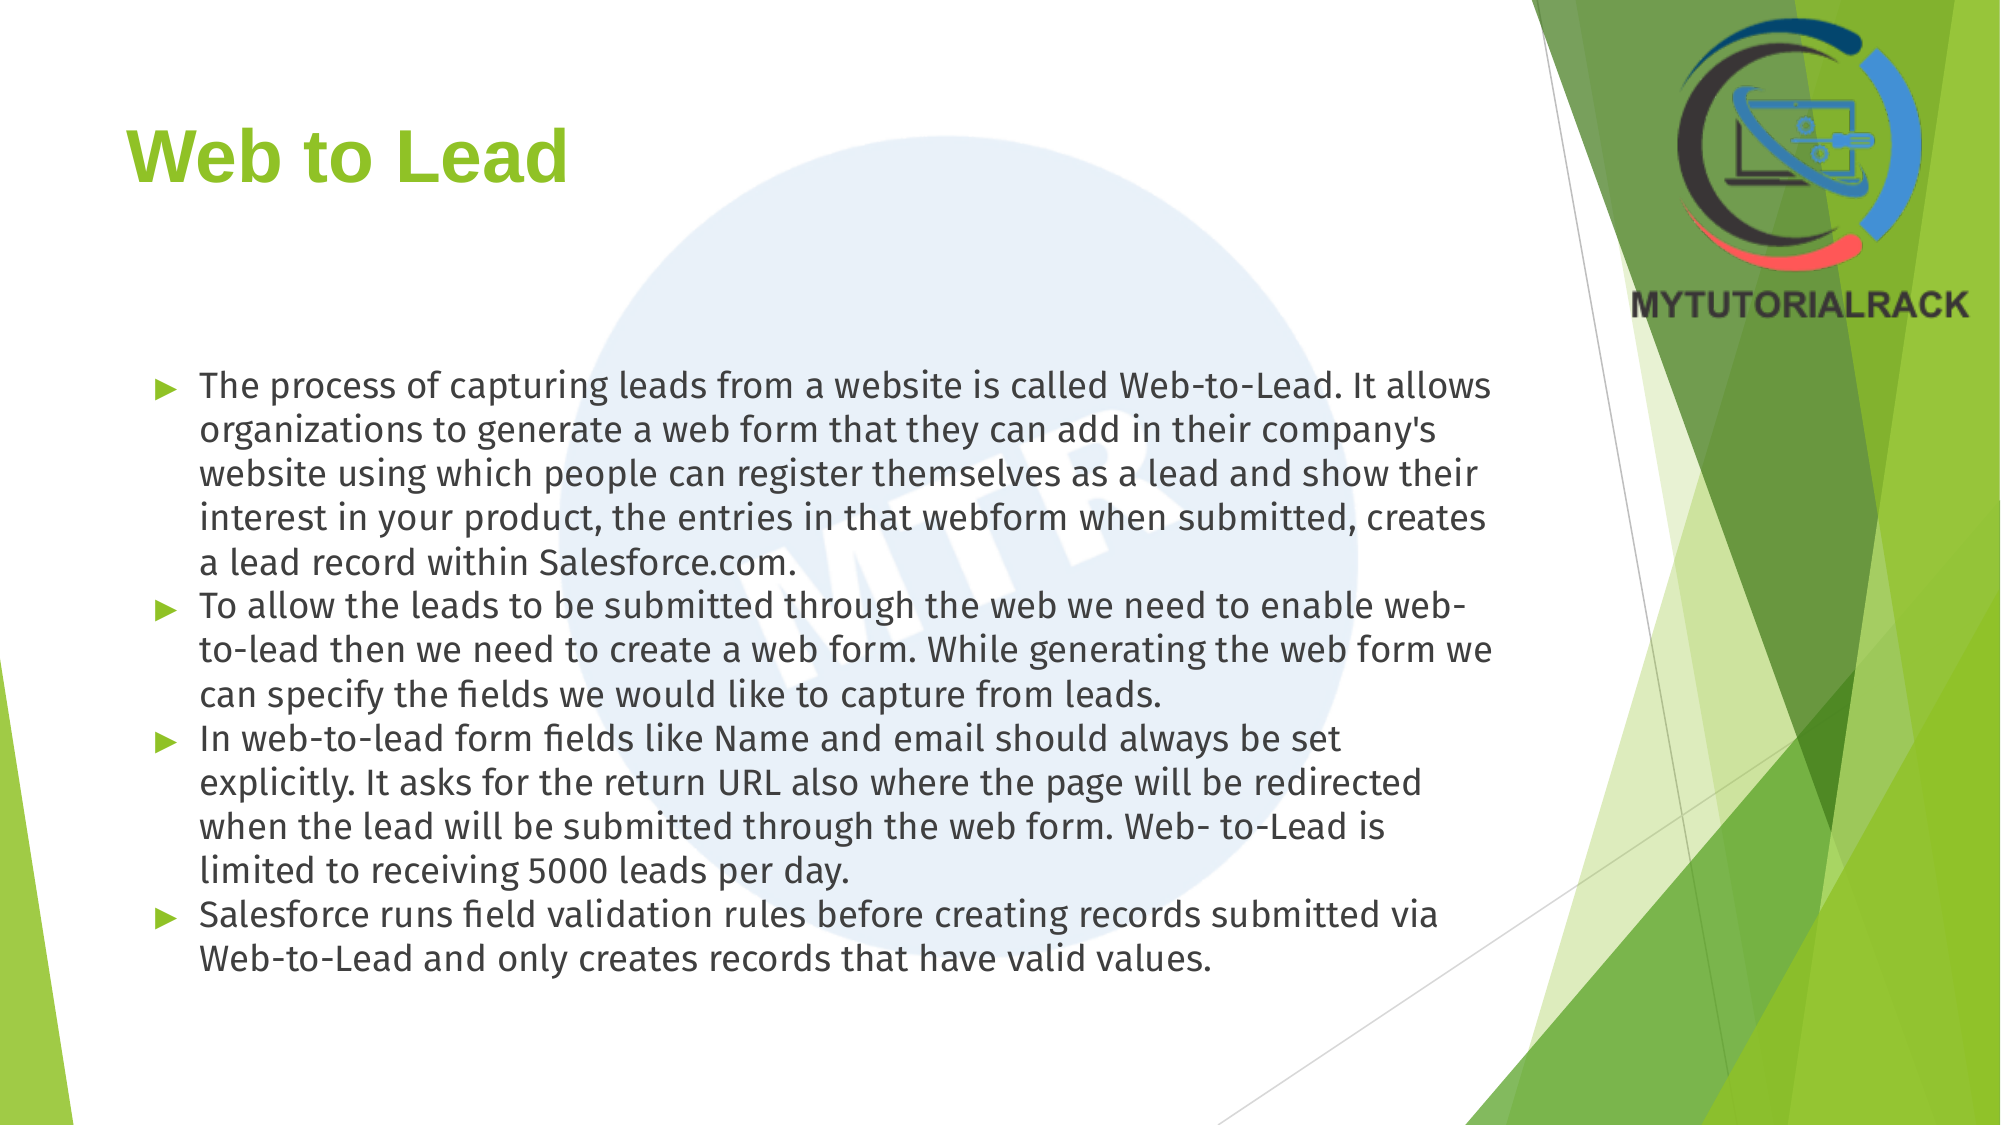

# Web to Lead

The process of capturing leads from a website is called Web-to-Lead. It allows organizations to generate a web form that they can add in their company's website using which people can register themselves as a lead and show their interest in your product, the entries in that webform when submitted, creates a lead record within Salesforce.com.
To allow the leads to be submitted through the web we need to enable web-to-lead then we need to create a web form. While generating the web form we can specify the fields we would like to capture from leads.
In web-to-lead form fields like Name and email should always be set explicitly. It asks for the return URL also where the page will be redirected when the lead will be submitted through the web form. Web- to-Lead is limited to receiving 5000 leads per day.
Salesforce runs field validation rules before creating records submitted via Web-to-Lead and only creates records that have valid values.